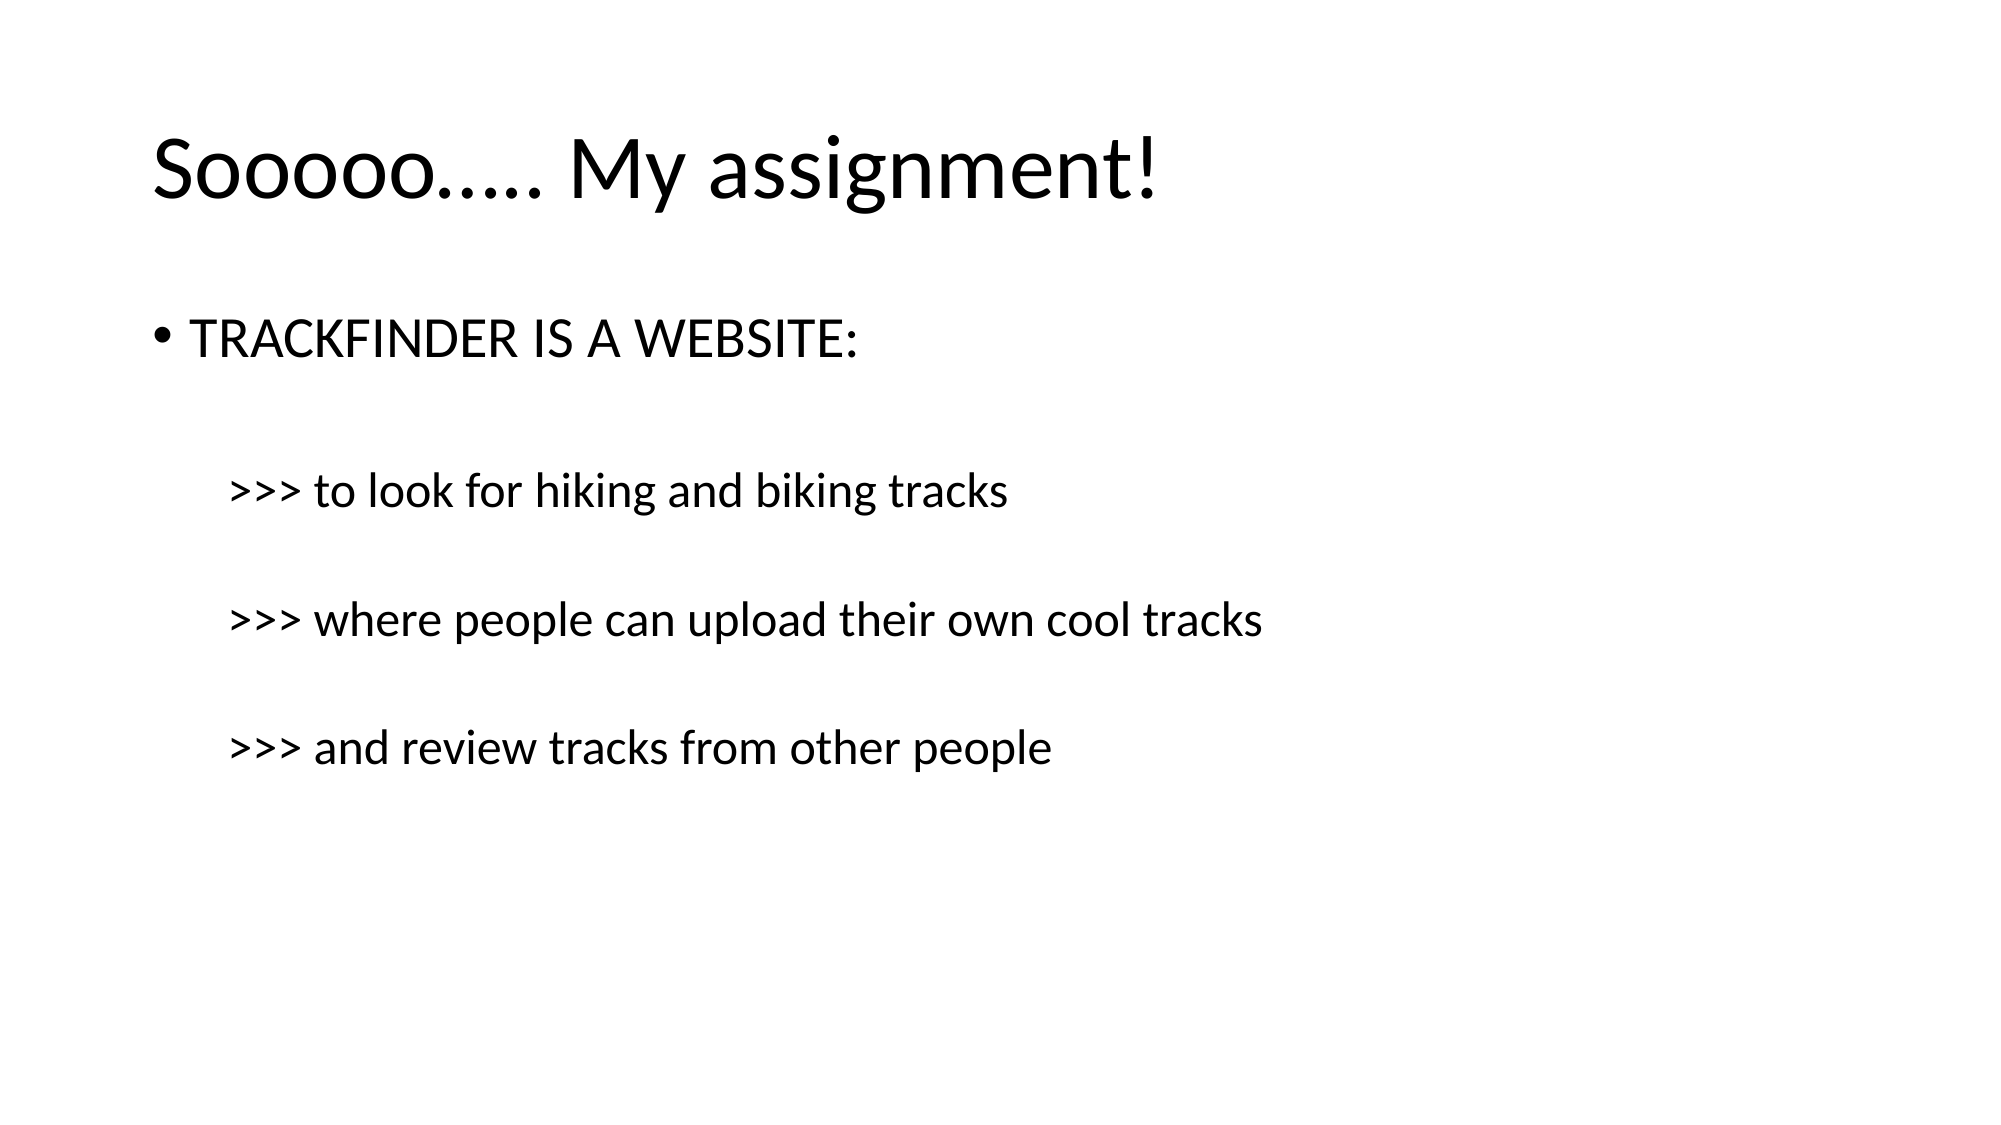

# Sooooo….. My assignment!
TRACKFINDER IS A WEBSITE:

>>> to look for hiking and biking tracks

>>> where people can upload their own cool tracks

>>> and review tracks from other people